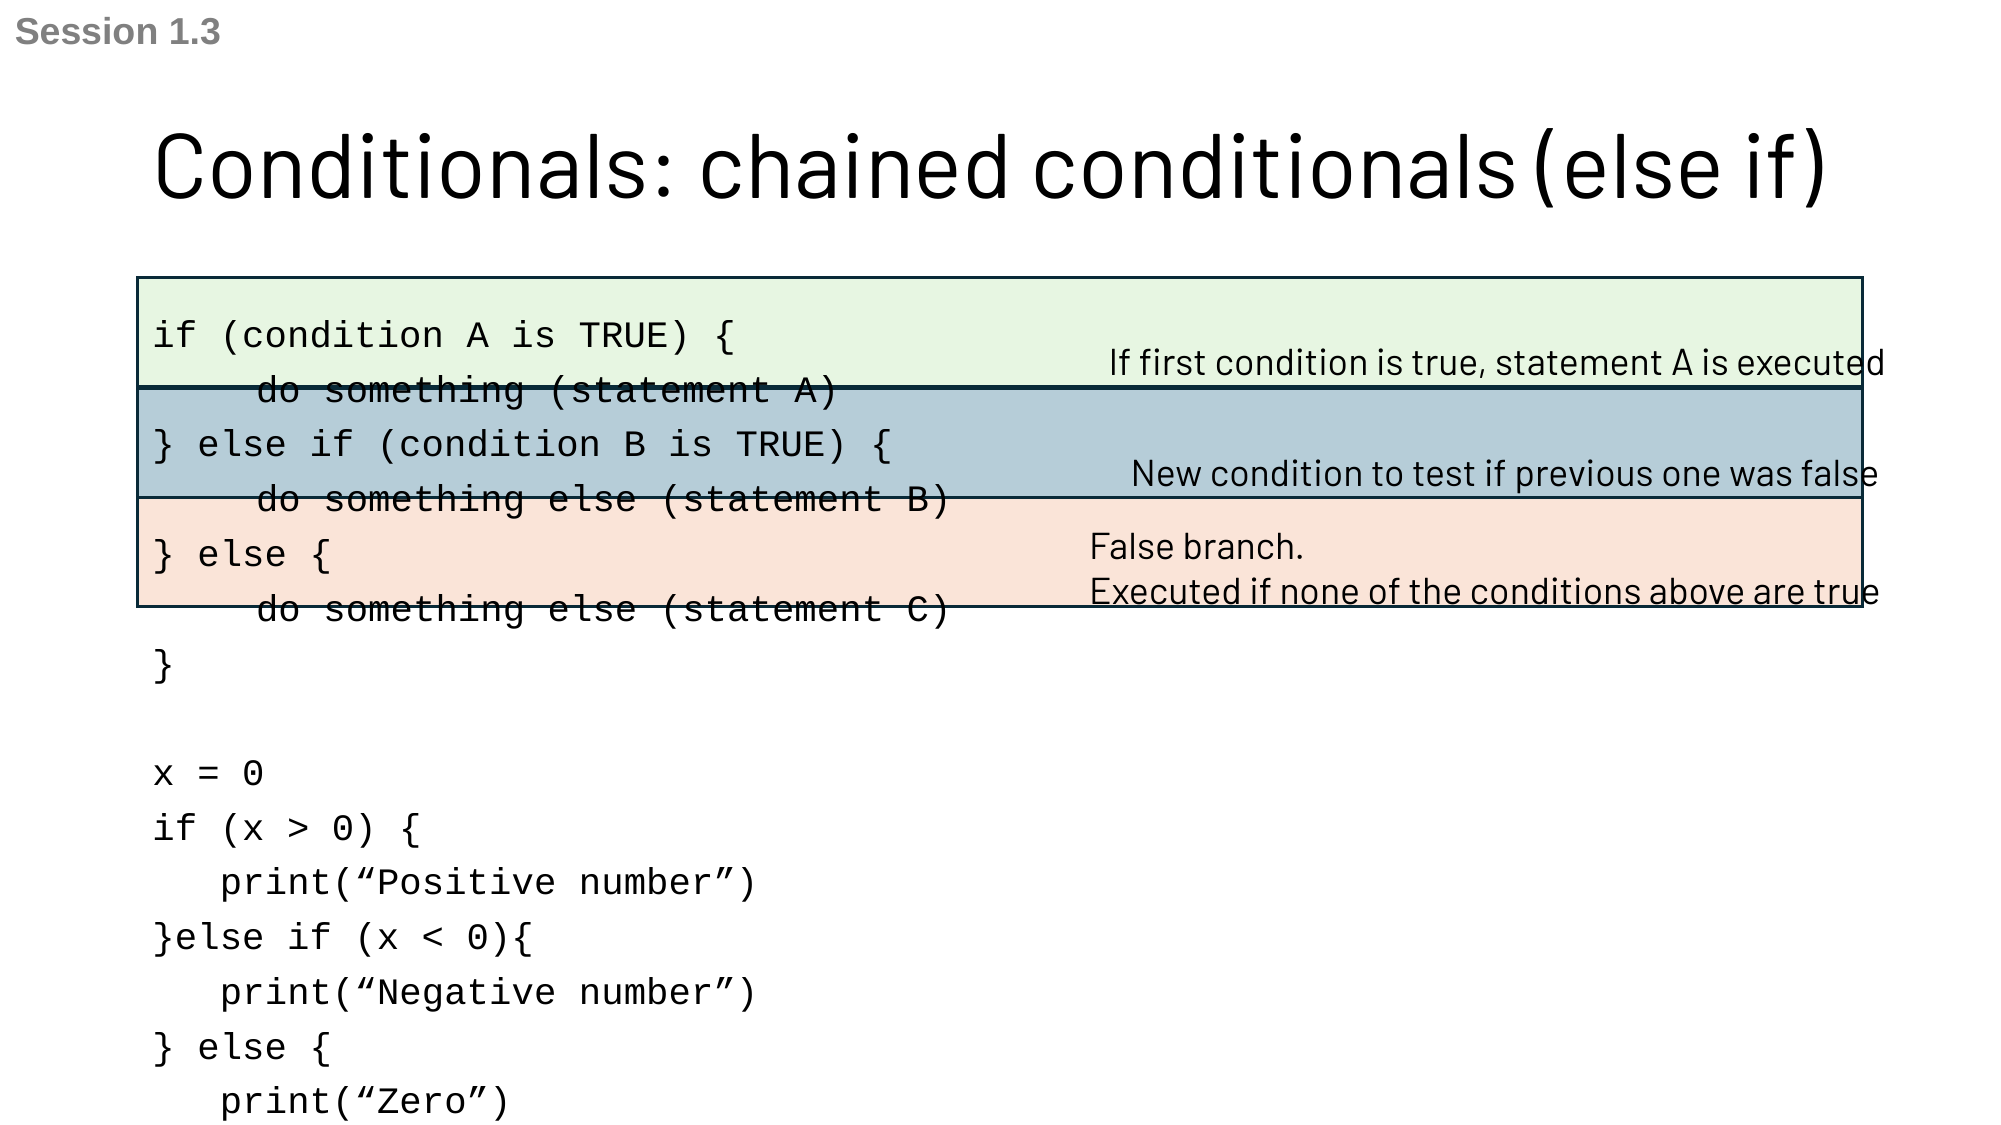

Session 1.3
# Conditionals: chained conditionals (else if)

if (condition A is TRUE) {
	do something (statement A)
} else if (condition B is TRUE) {
	do something else (statement B)
} else {
	do something else (statement C)
}

x = 0
if (x > 0) {
   print(“Positive number”)
}else if (x < 0){
   print(“Negative number”)
} else {
   print(“Zero”)
}

If first condition is true, statement A is executed

New condition to test if previous one was false

False branch.
Executed if none of the conditions above are true